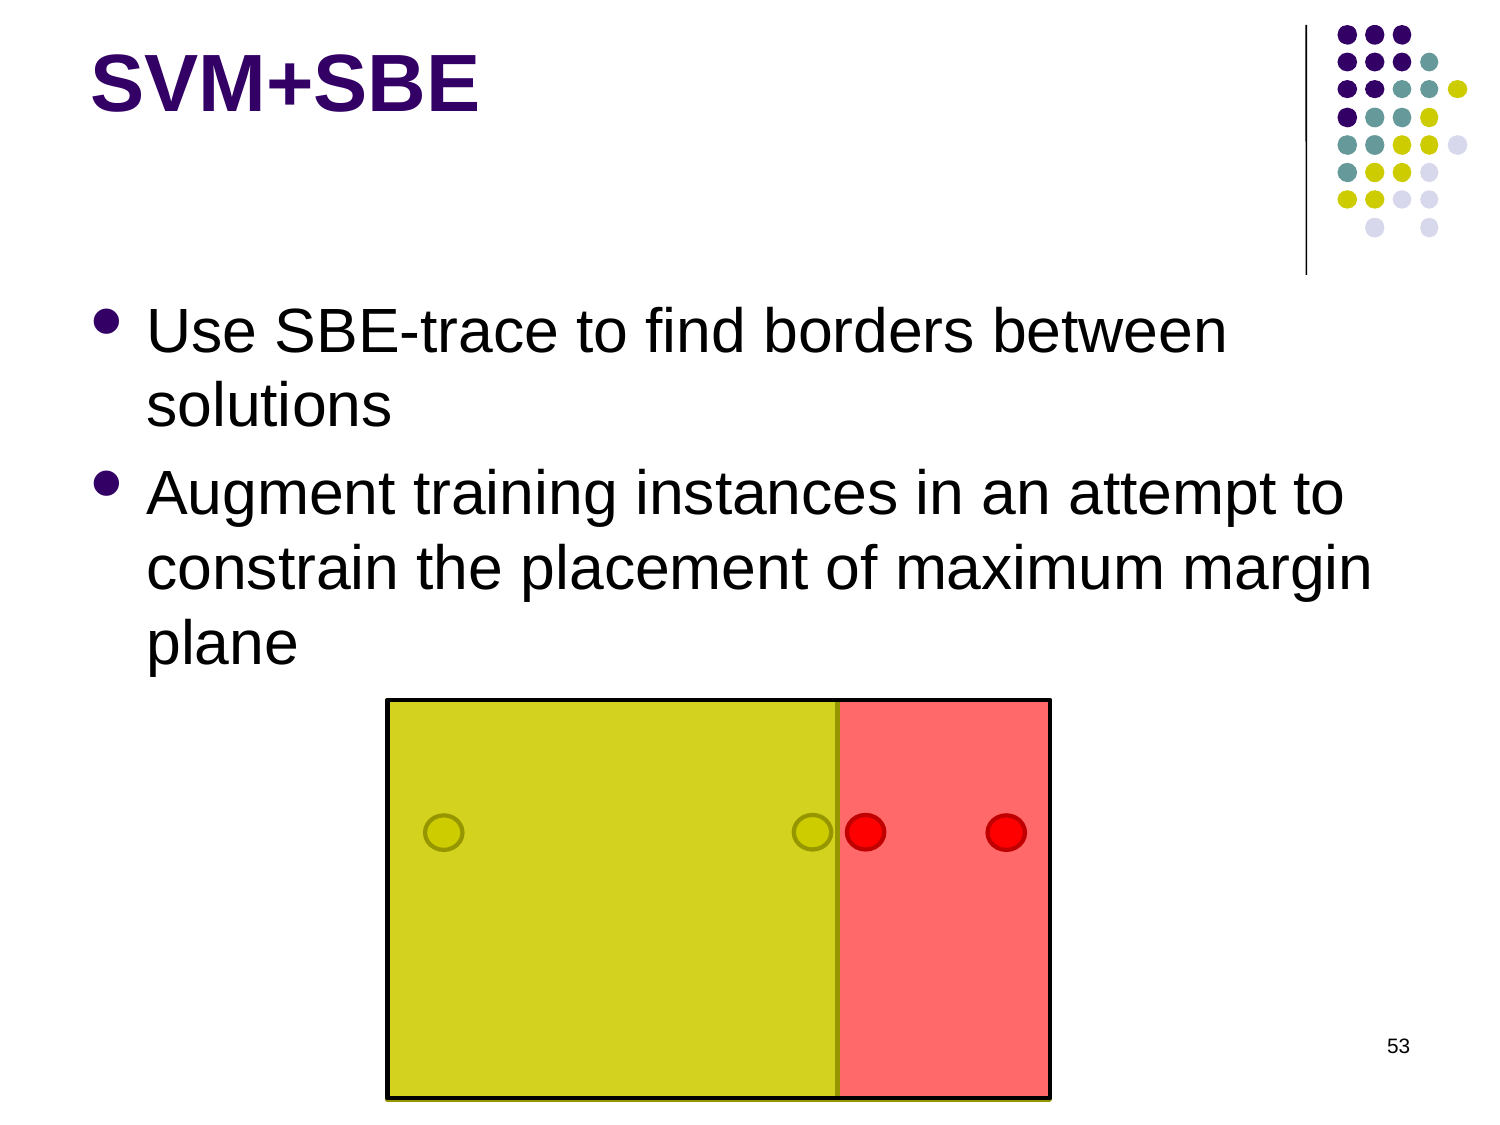

# SVM+SBE
Use SBE-trace to find borders between solutions
Augment training instances in an attempt to constrain the placement of maximum margin plane

53